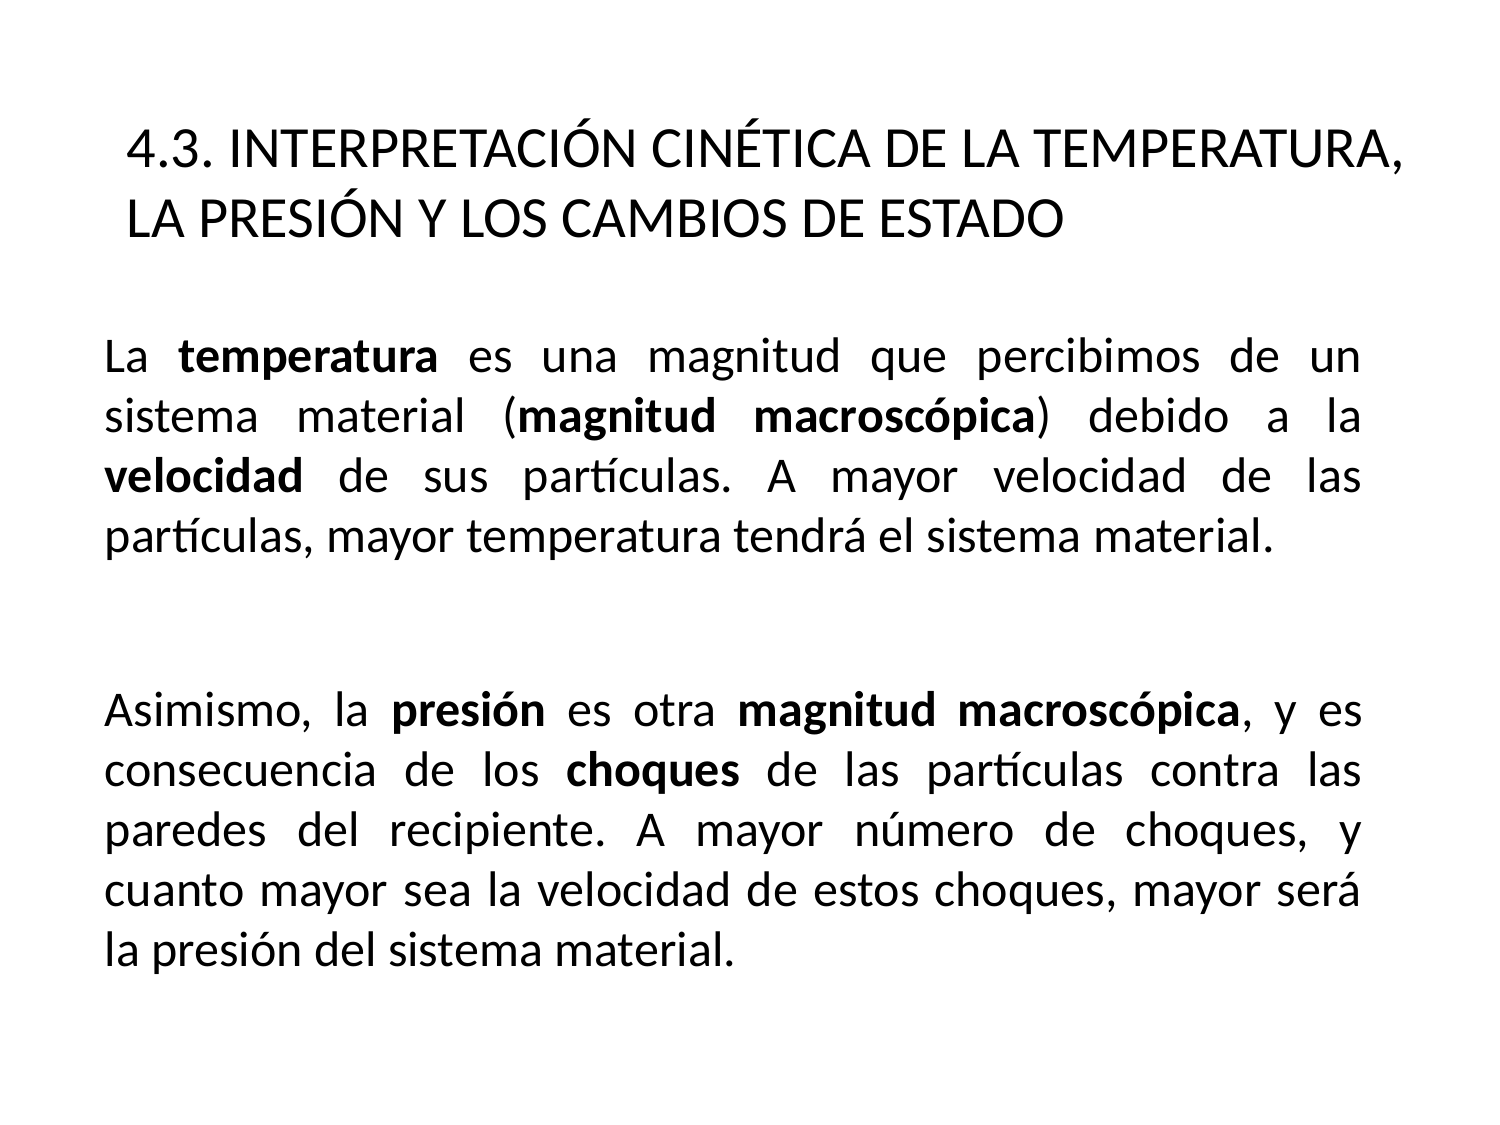

4.3. INTERPRETACIÓN CINÉTICA DE LA TEMPERATURA,
LA PRESIÓN Y LOS CAMBIOS DE ESTADO
La temperatura es una magnitud que percibimos de un sistema material (magnitud macroscópica) debido a la velocidad de sus partículas. A mayor velocidad de las partículas, mayor temperatura tendrá el sistema material.
Asimismo, la presión es otra magnitud macroscópica, y es consecuencia de los choques de las partículas contra las paredes del recipiente. A mayor número de choques, y cuanto mayor sea la velocidad de estos choques, mayor será la presión del sistema material.